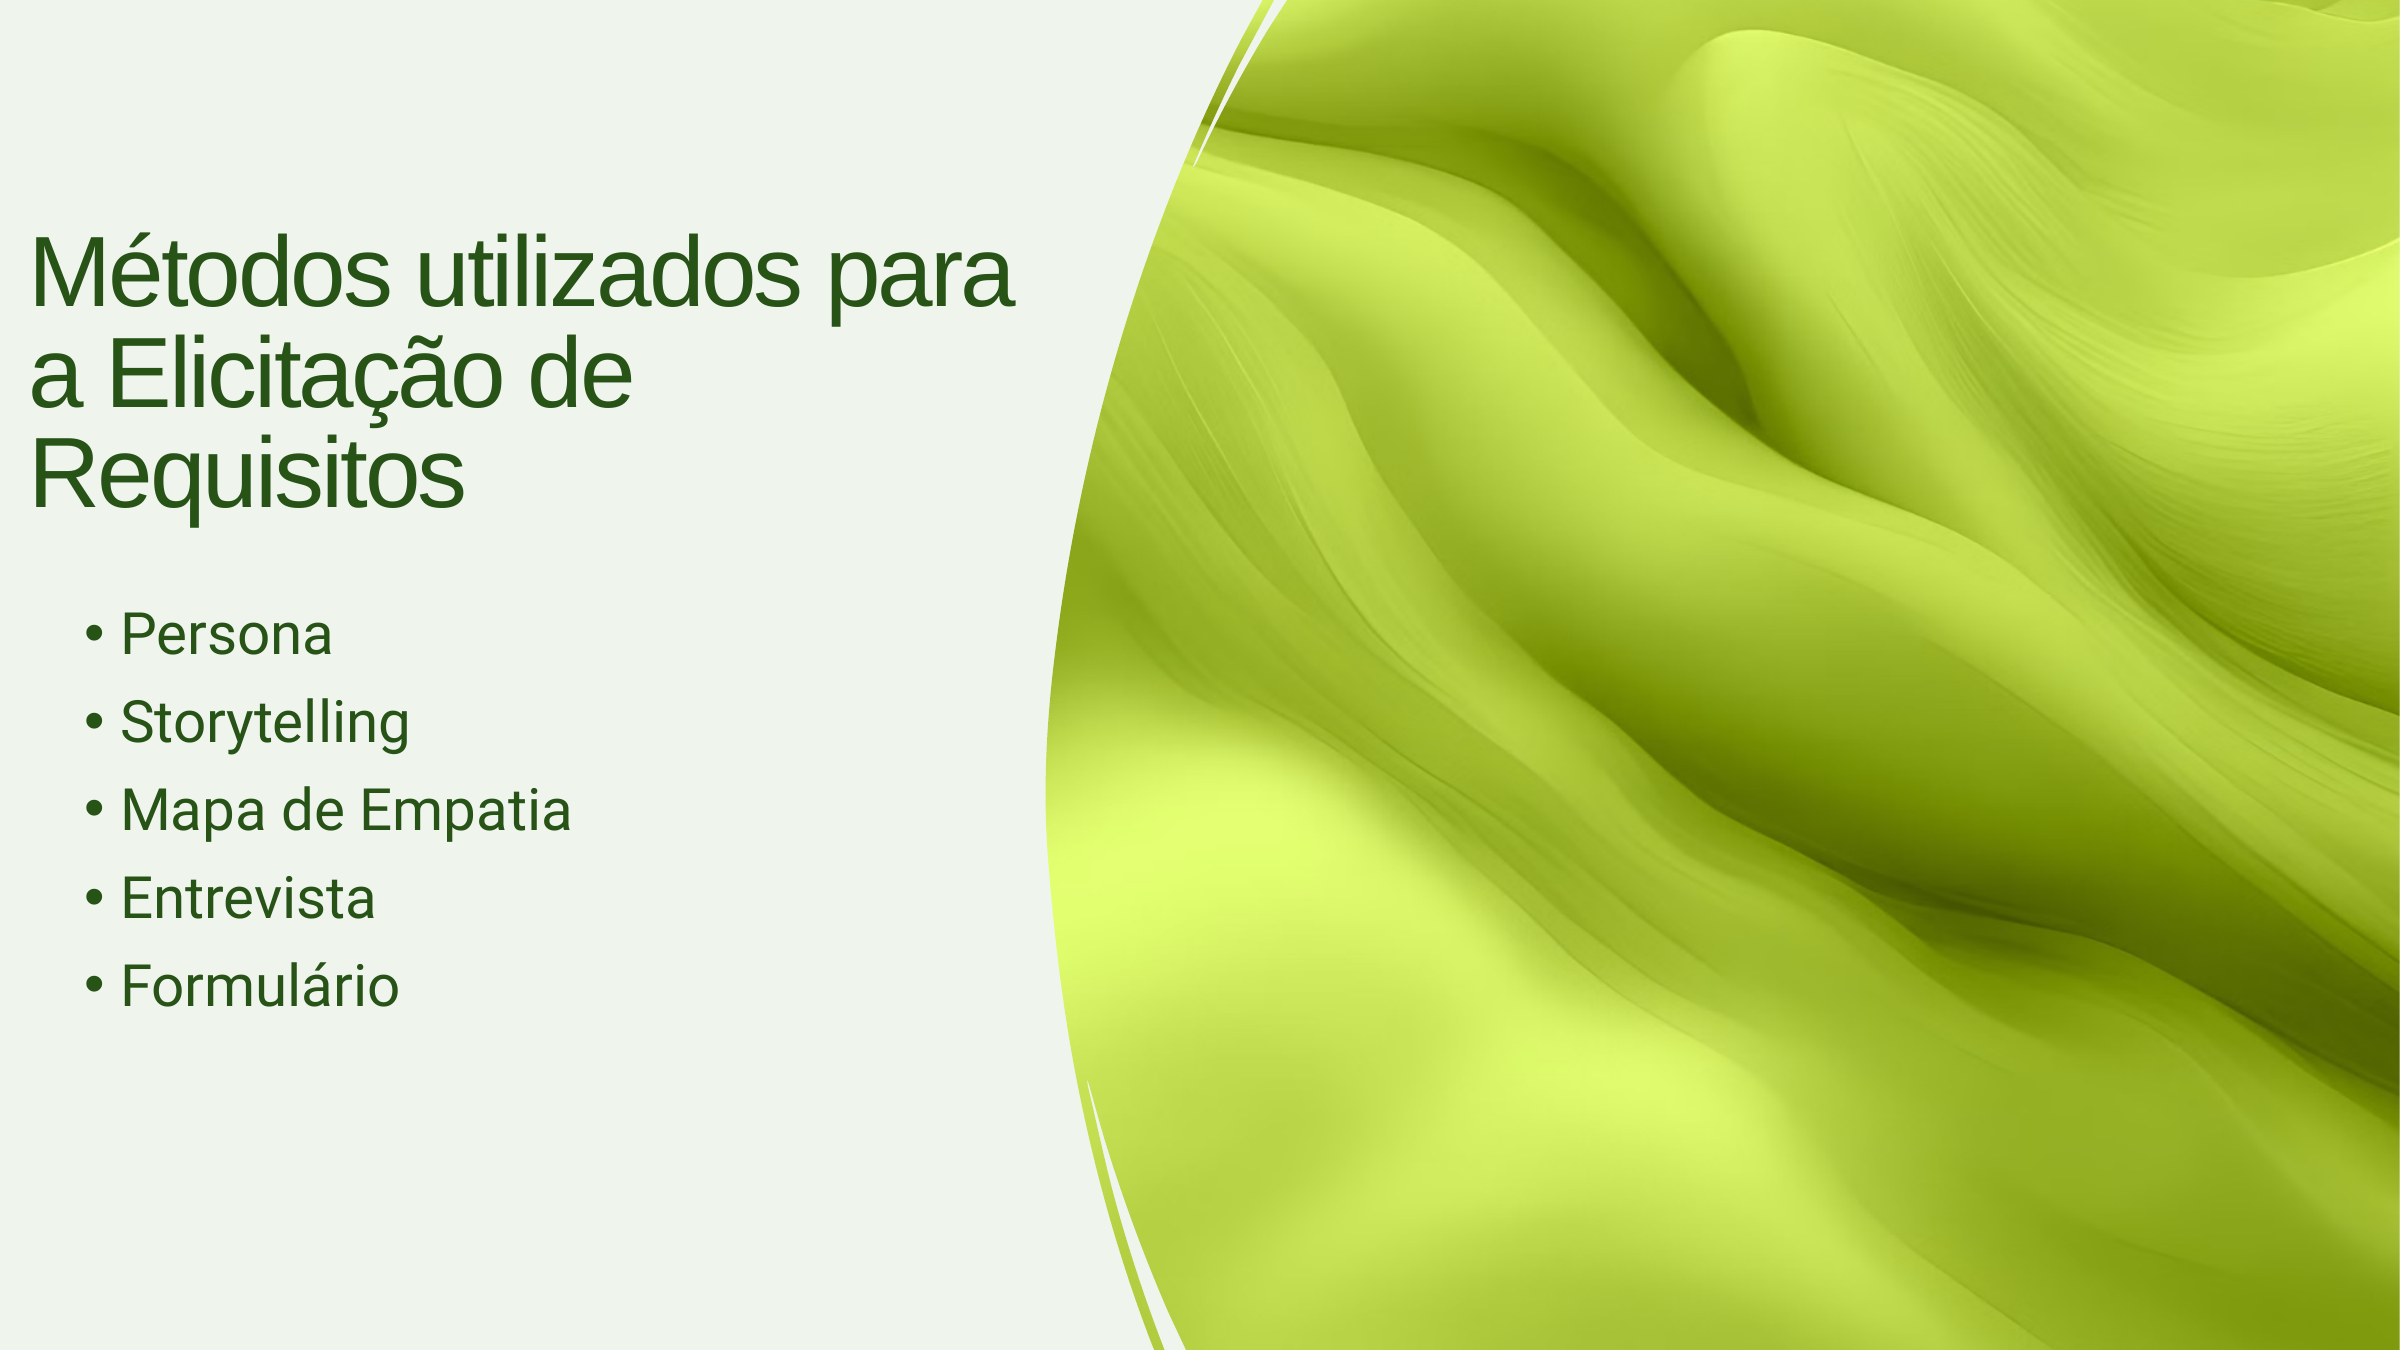

# Métodos utilizados para a Elicitação de Requisitos
Persona
Storytelling
Mapa de Empatia
Entrevista
Formulário